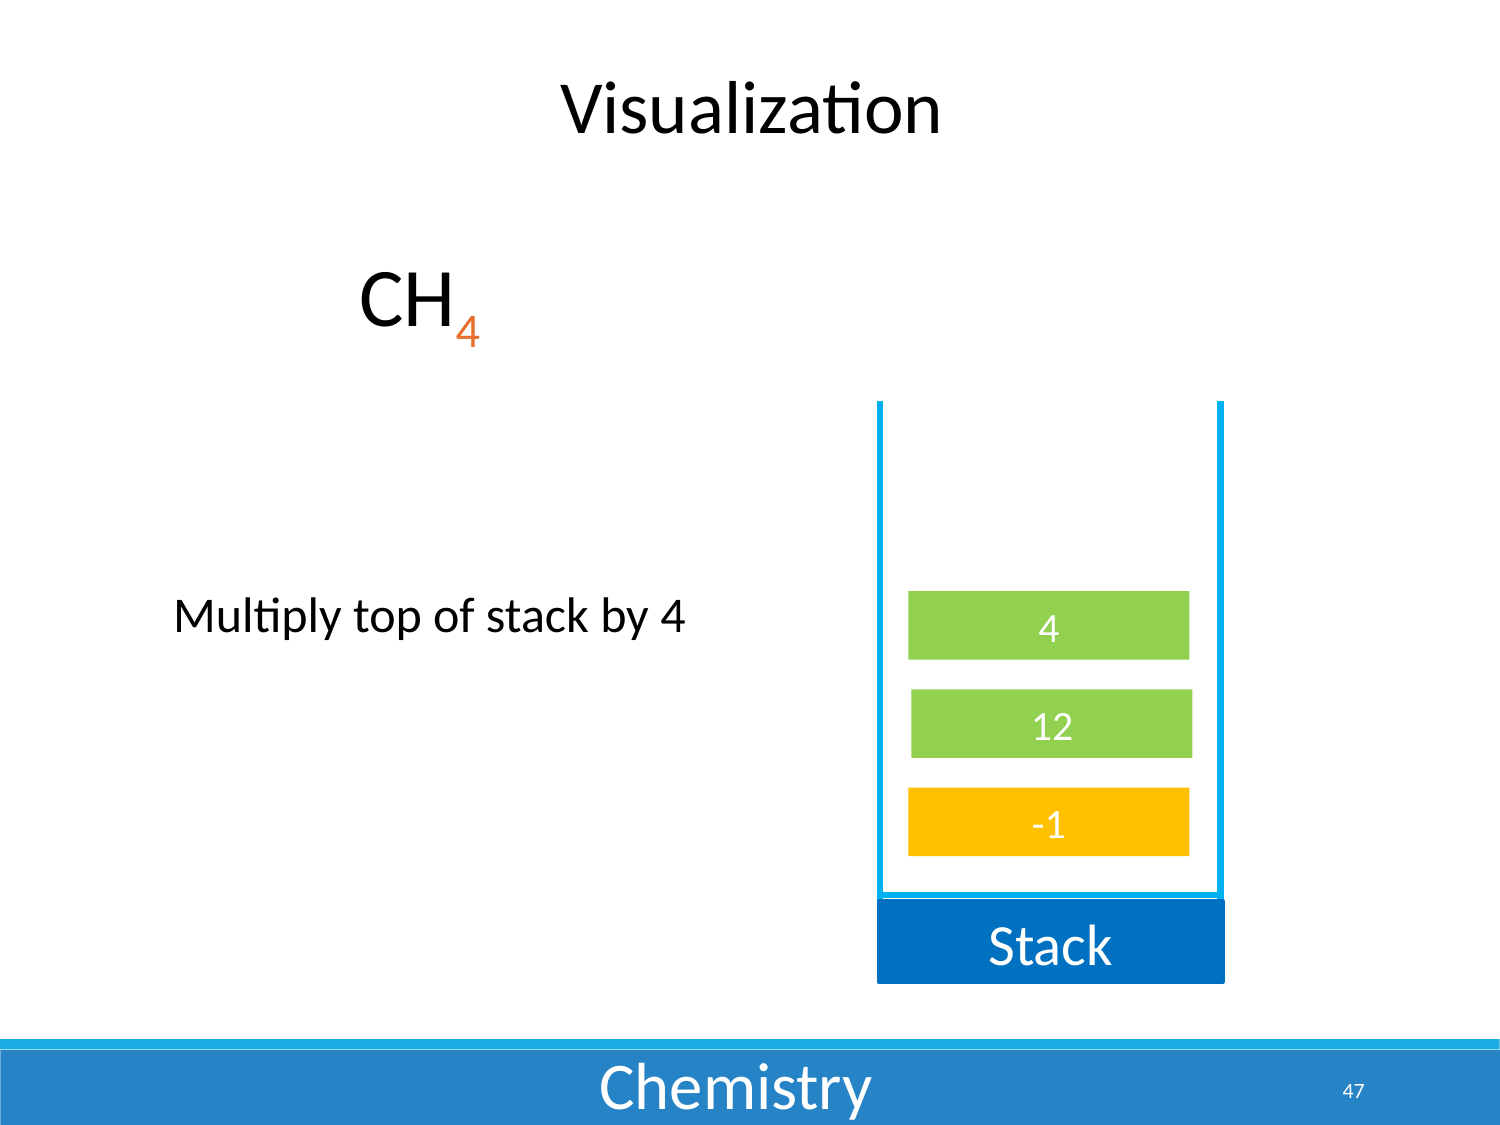

Visualization
CH4
Multiply top of stack by 4
4
12
-1
Stack
Chemistry
47